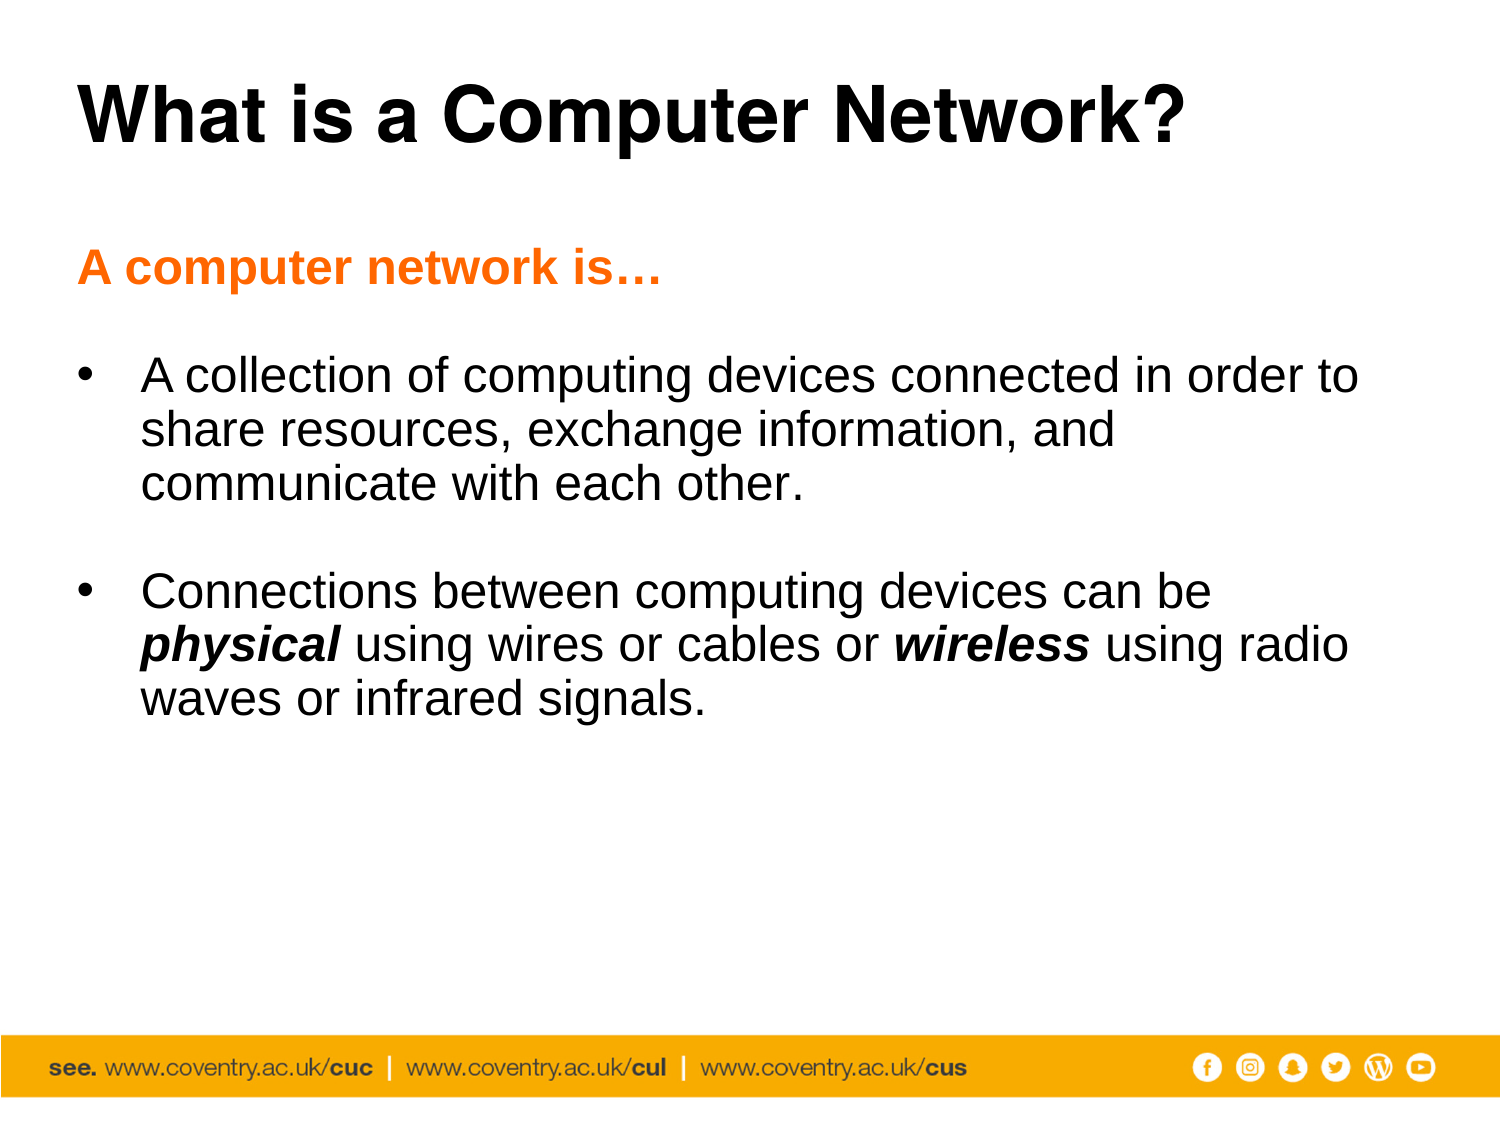

# What is a Computer Network?
A computer network is…

A collection of computing devices connected in order to share resources, exchange information, and communicate with each other.

Connections between computing devices can be physical using wires or cables or wireless using radio waves or infrared signals.